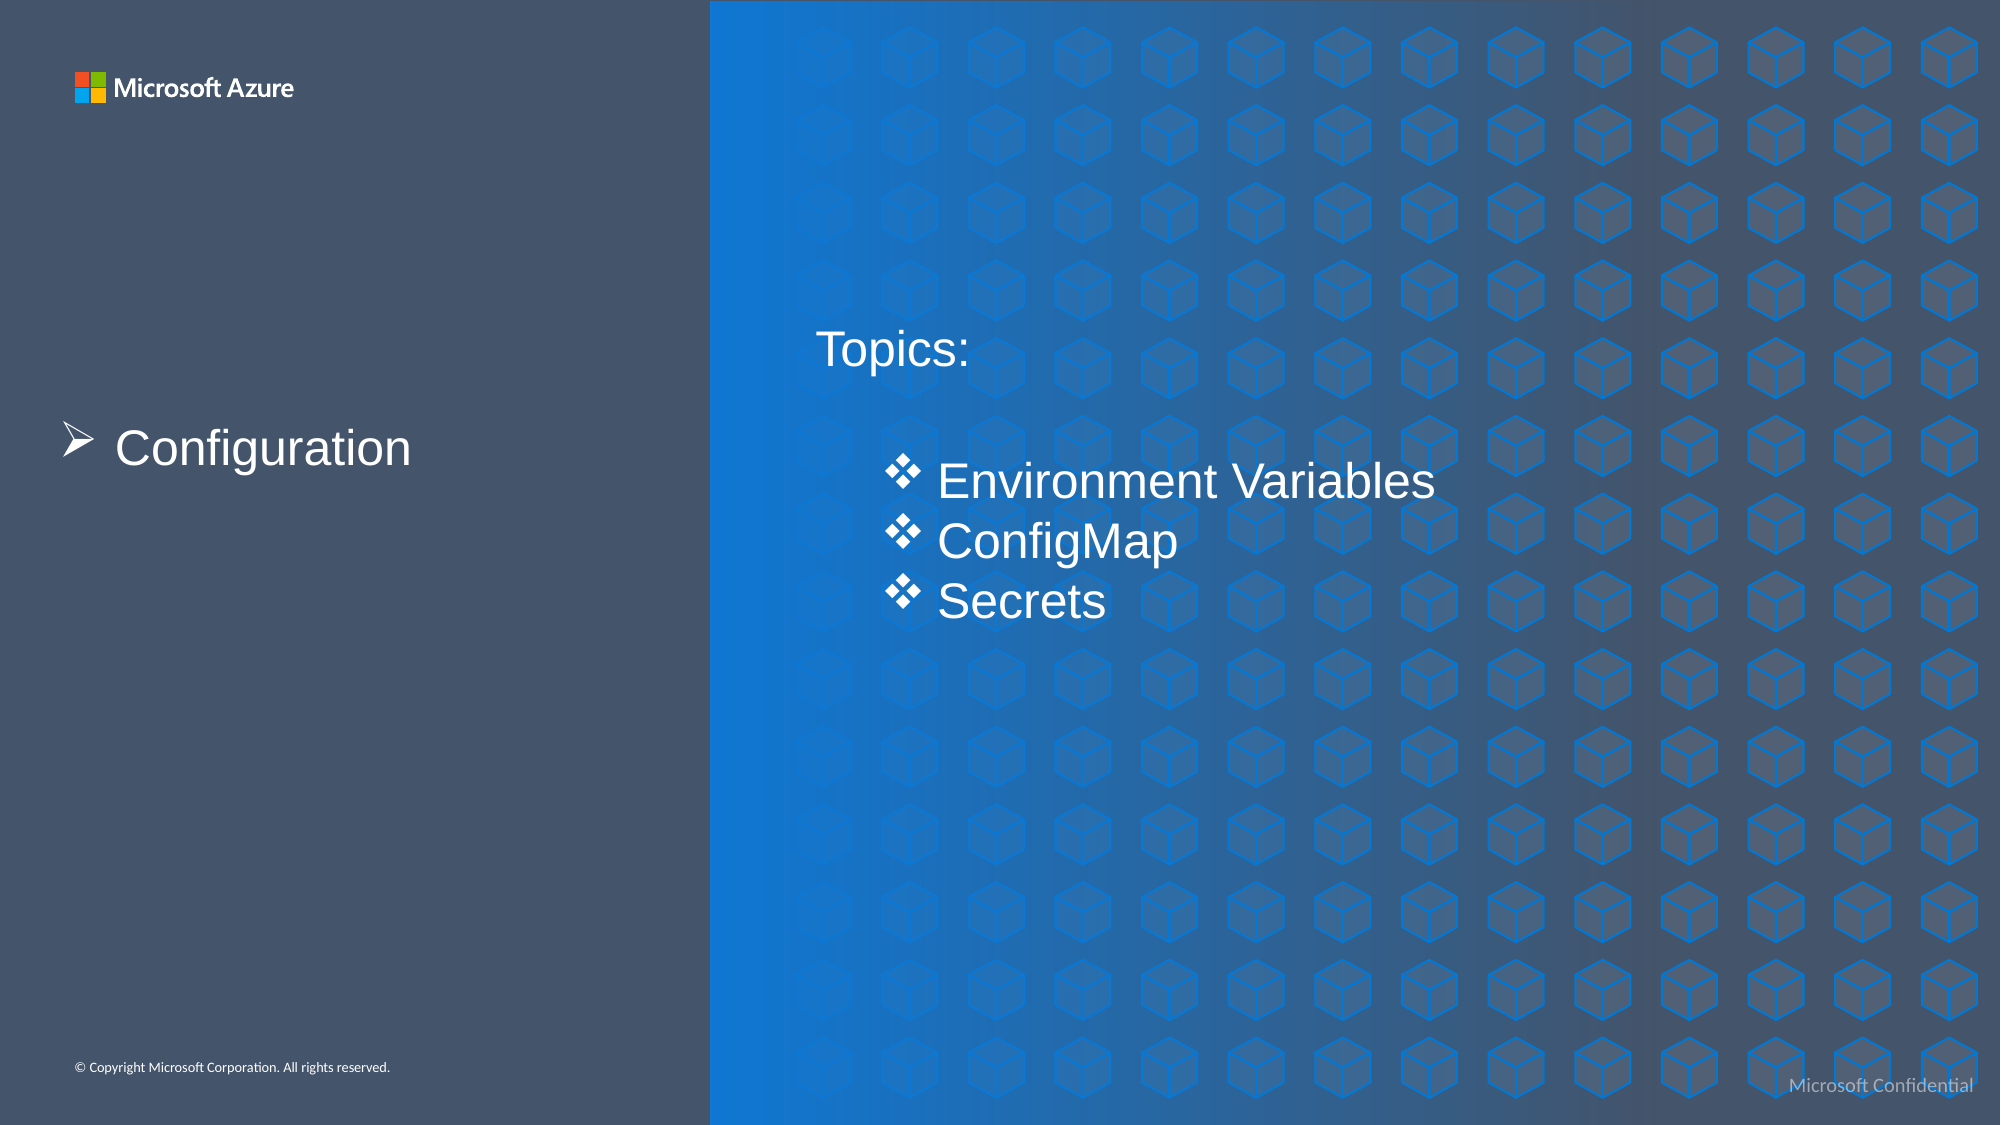

Topics:
Configuration

Environment Variables
ConfigMap
Secrets

Microsoft Confidential